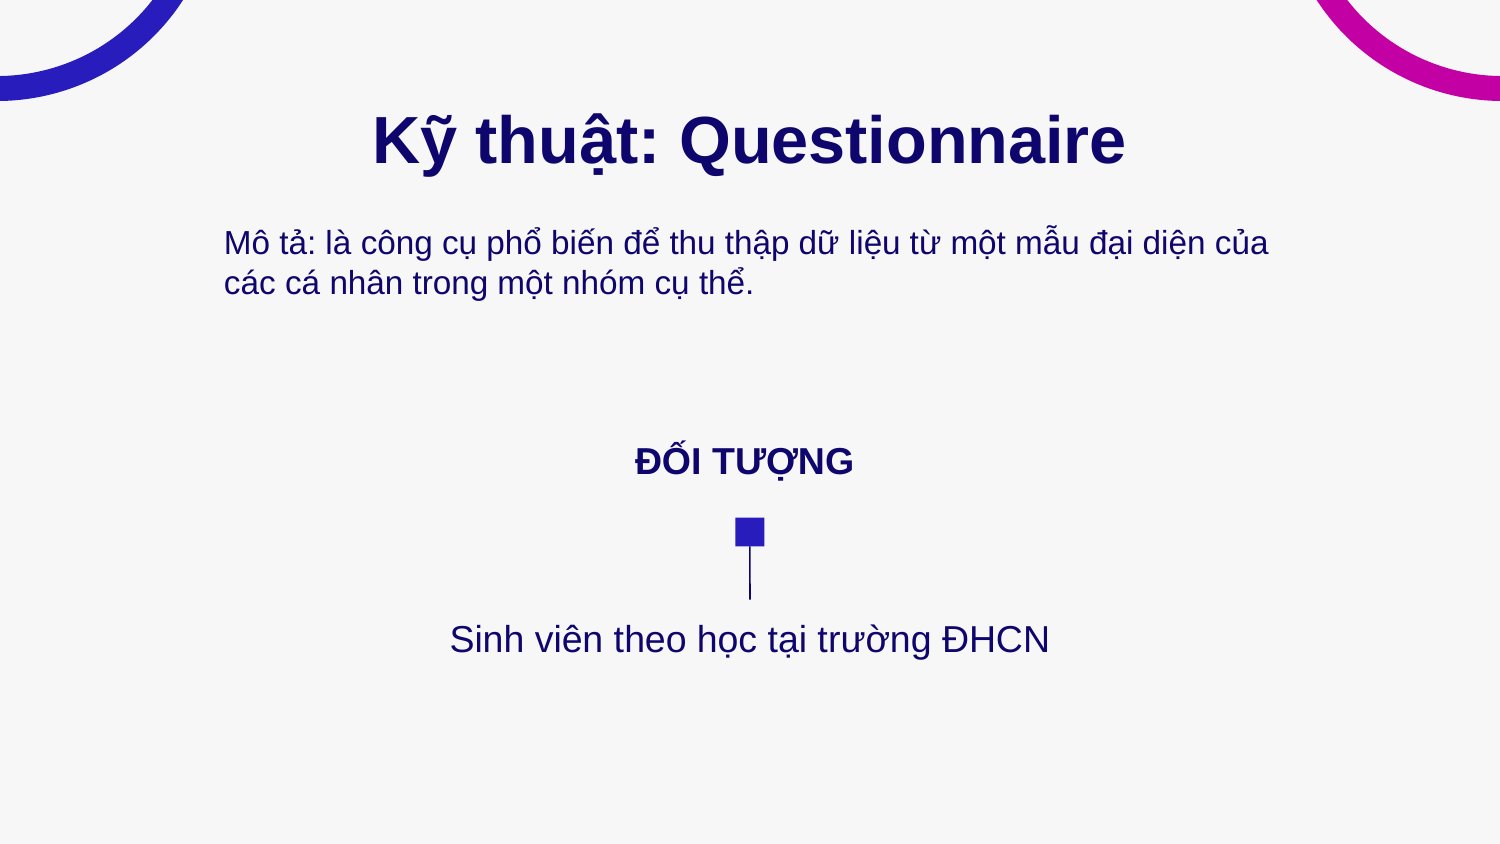

# Kỹ thuật: Questionnaire
Mô tả: là công cụ phổ biến để thu thập dữ liệu từ một mẫu đại diện của các cá nhân trong một nhóm cụ thể.
ĐỐI TƯỢNG

Sinh viên theo học tại trường ĐHCN